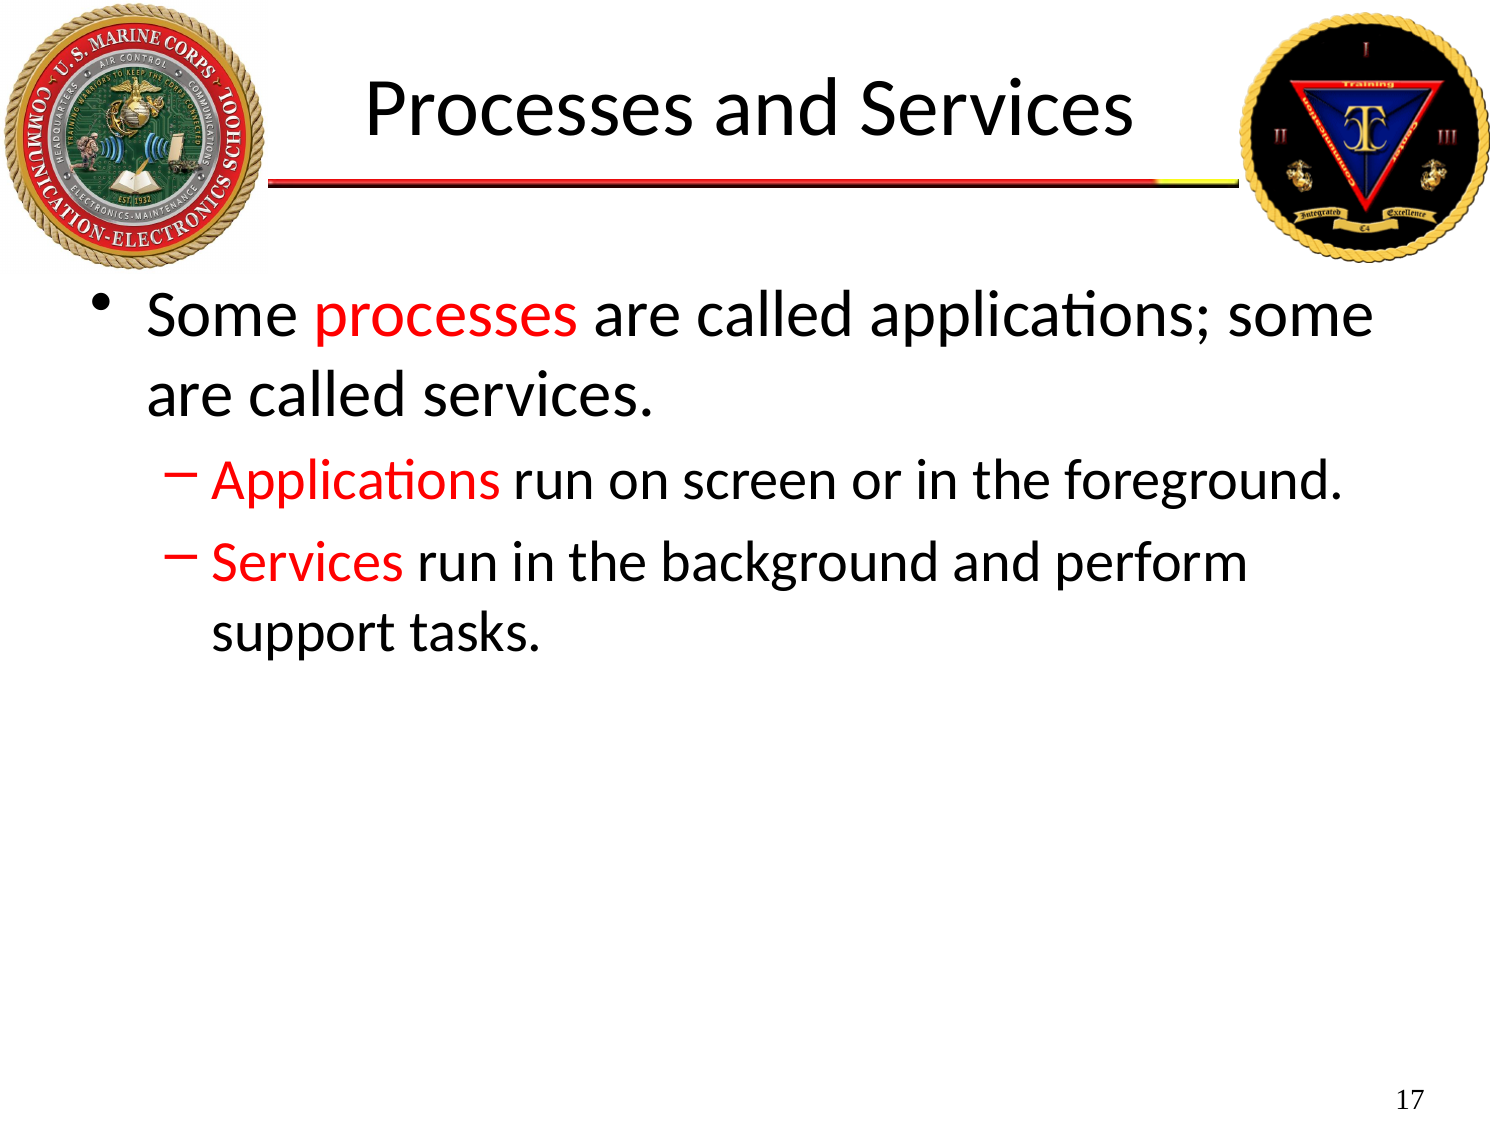

# Processes and Services
Some processes are called applications; some are called services.
Applications run on screen or in the foreground.
Services run in the background and perform support tasks.